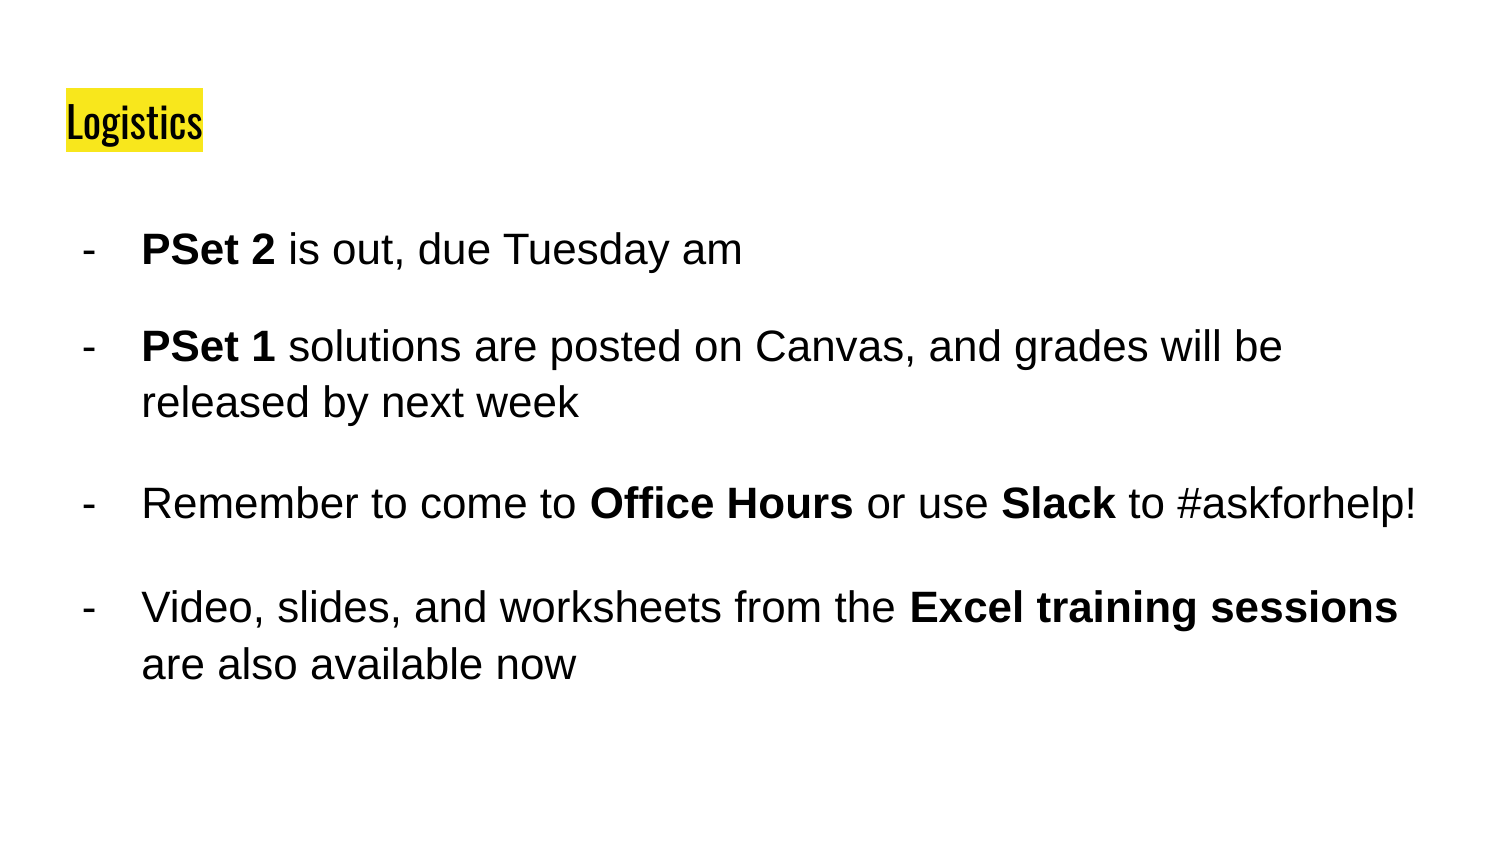

# Logistics
PSet 2 is out, due Tuesday am

PSet 1 solutions are posted on Canvas, and grades will be released by next week

Remember to come to Office Hours or use Slack to #askforhelp!

Video, slides, and worksheets from the Excel training sessions are also available now